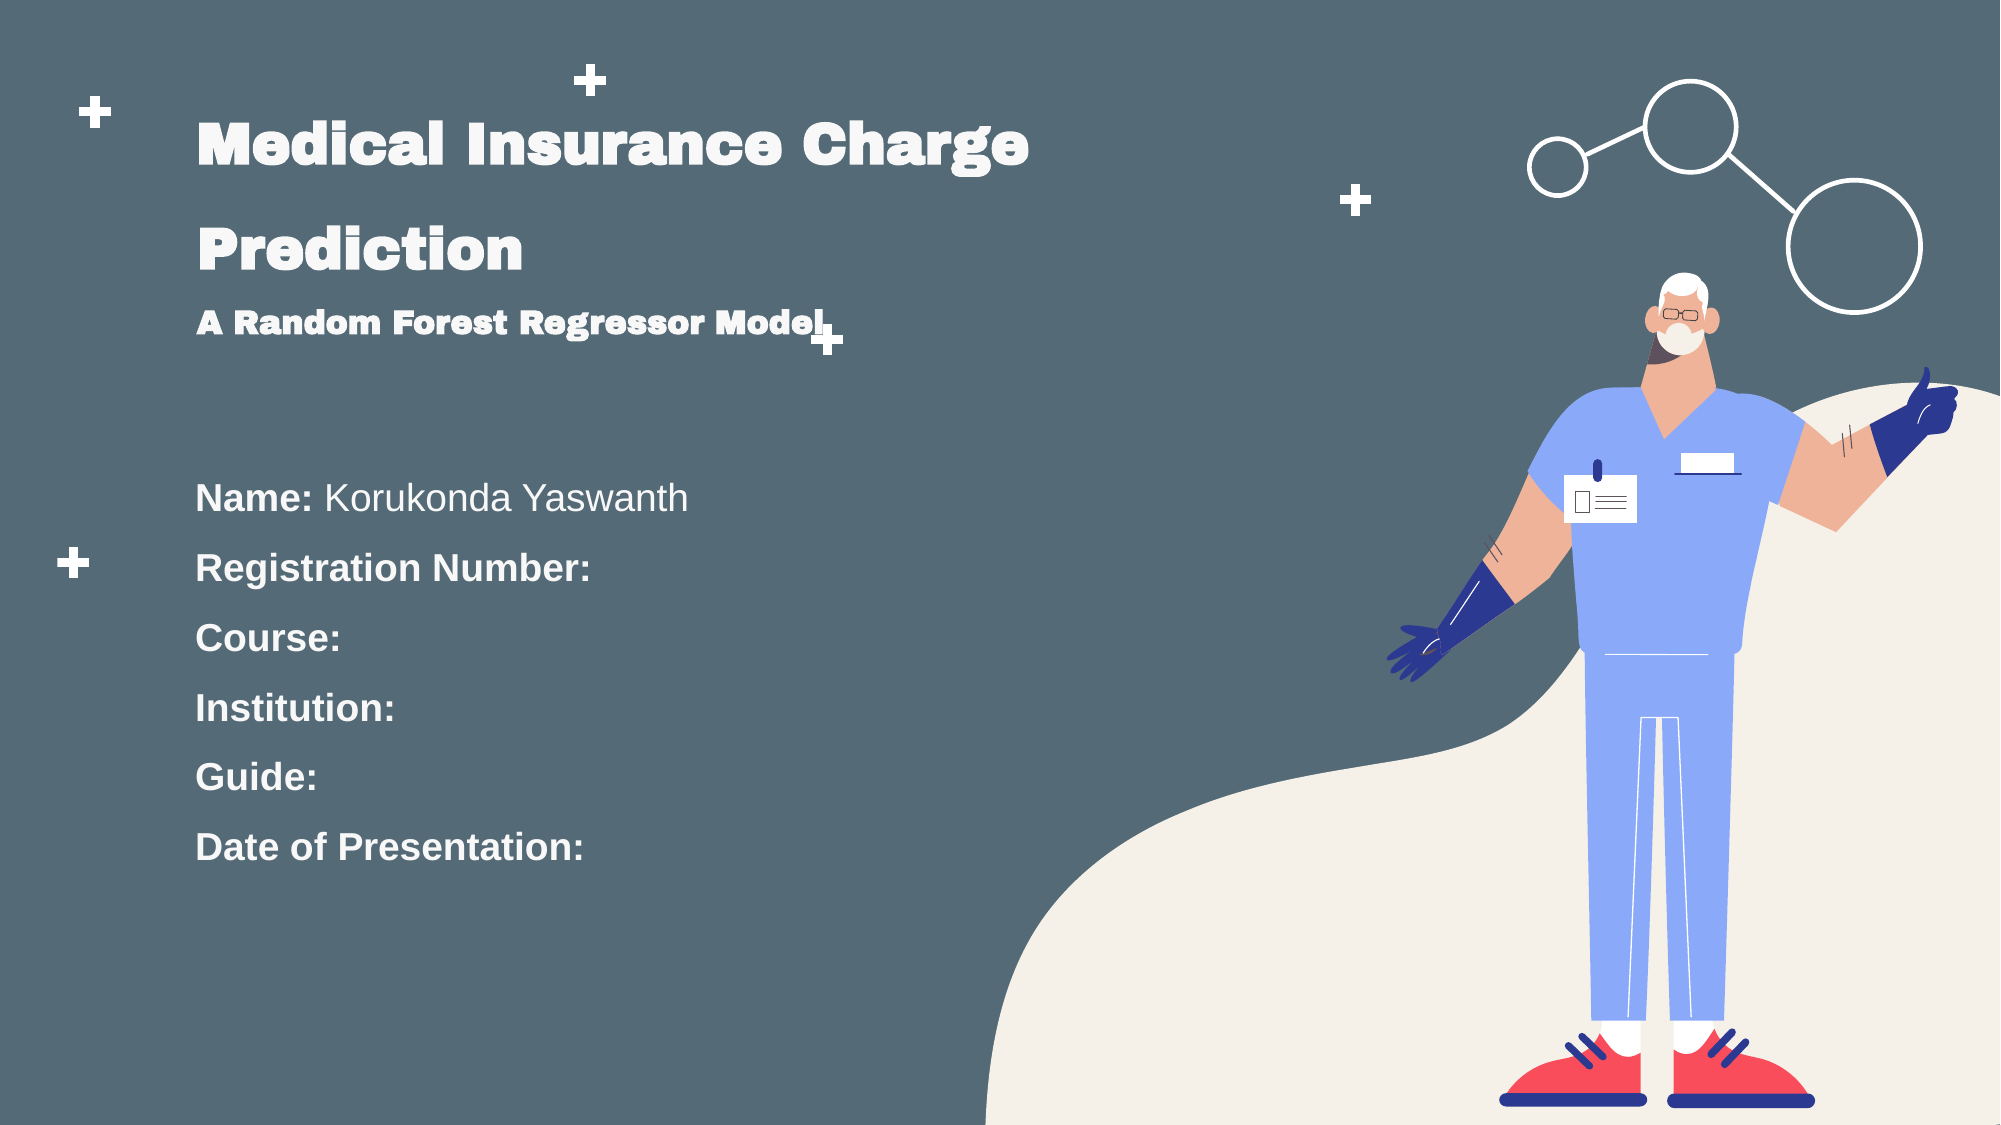

# Medical Insurance Charge Prediction A Random Forest Regressor Model

Name: Korukonda Yaswanth
Registration Number:
Course:
Institution:
Guide:
Date of Presentation: